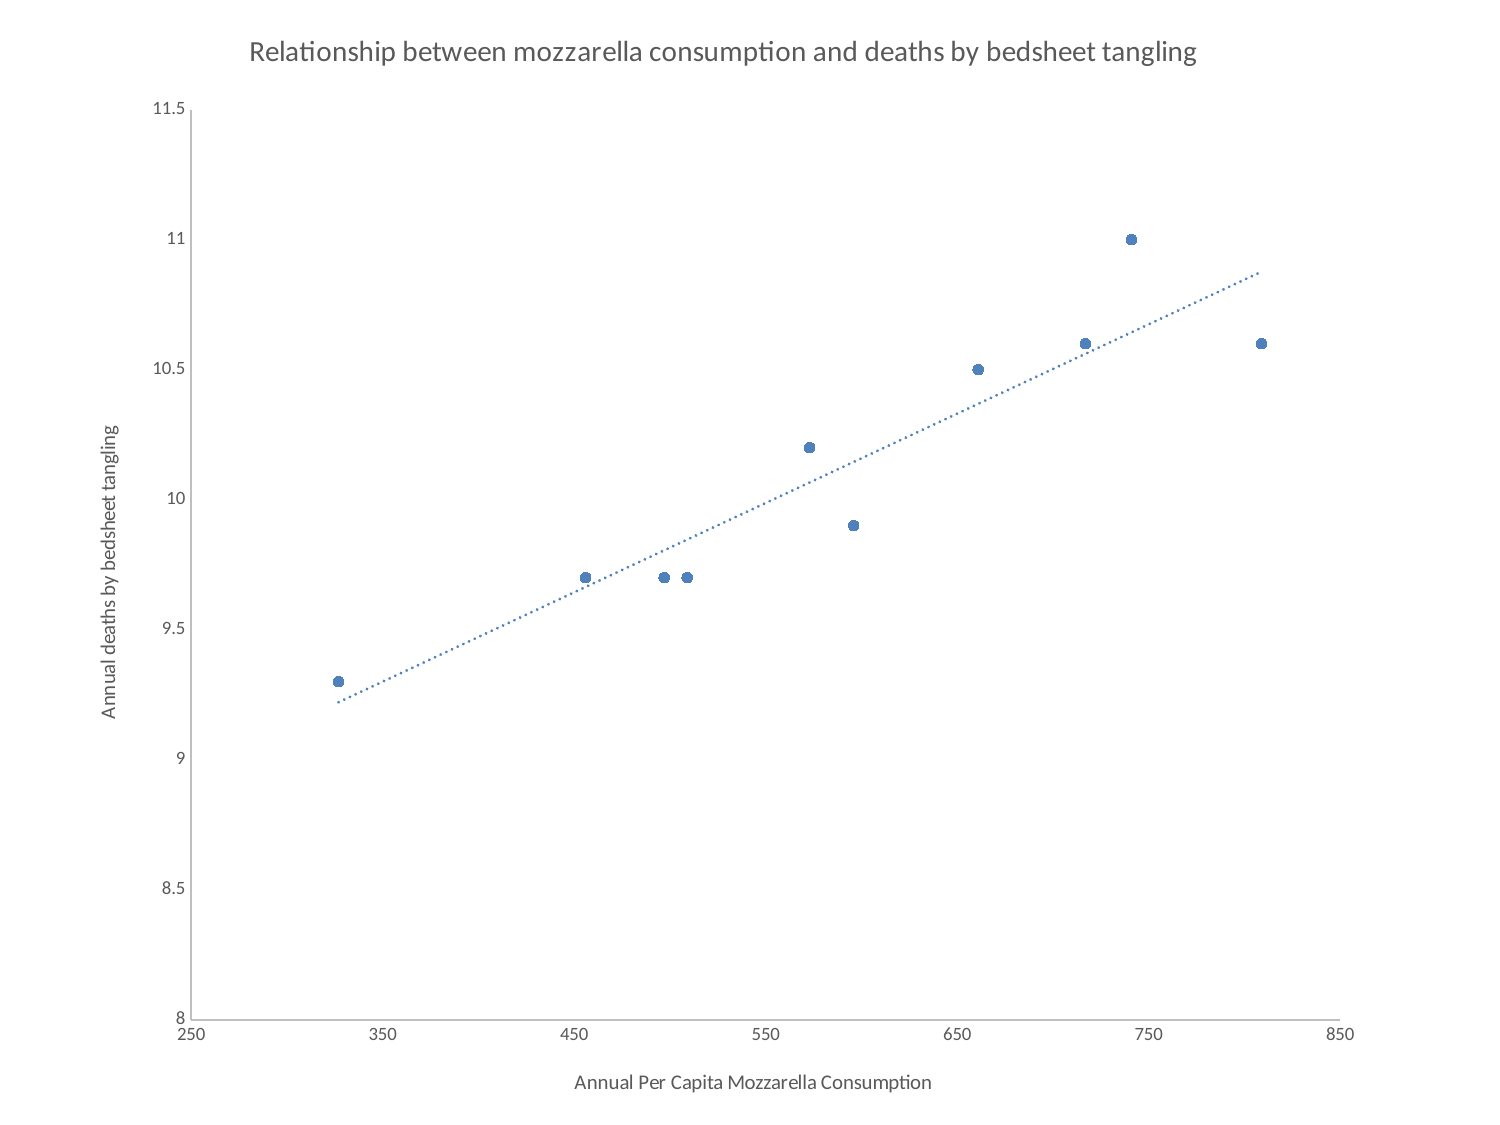

### Chart: Relationship between mozzarella consumption and deaths by bedsheet tangling

| Category |  |  |
|---|---|---|